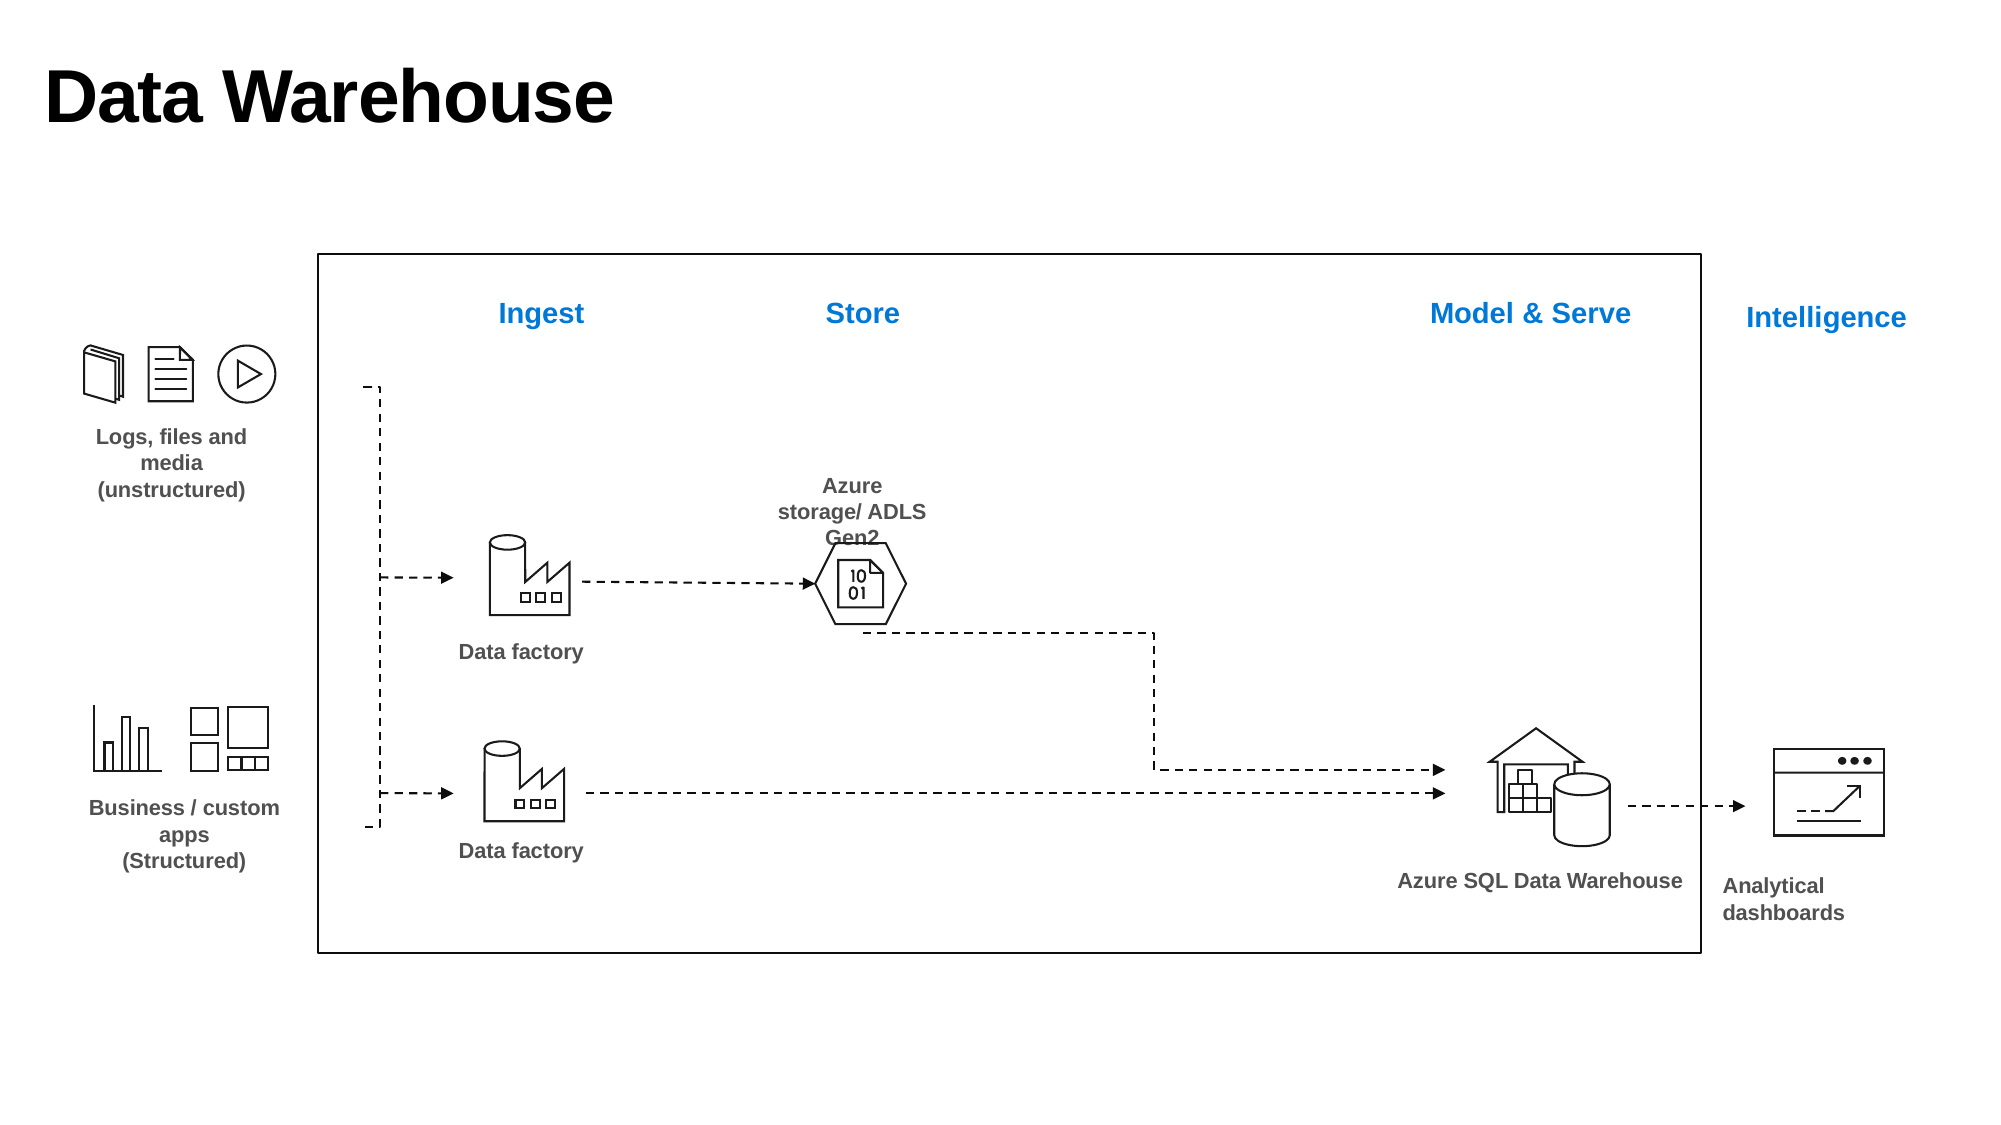

# Data Warehouse

Ingest
Store
Model & Serve
Intelligence

Logs, files and media
(unstructured)
Azure storage/ ADLS Gen2

Data factory

Business / custom apps
(Structured)
Data factory
Azure SQL Data Warehouse
Analytical dashboards